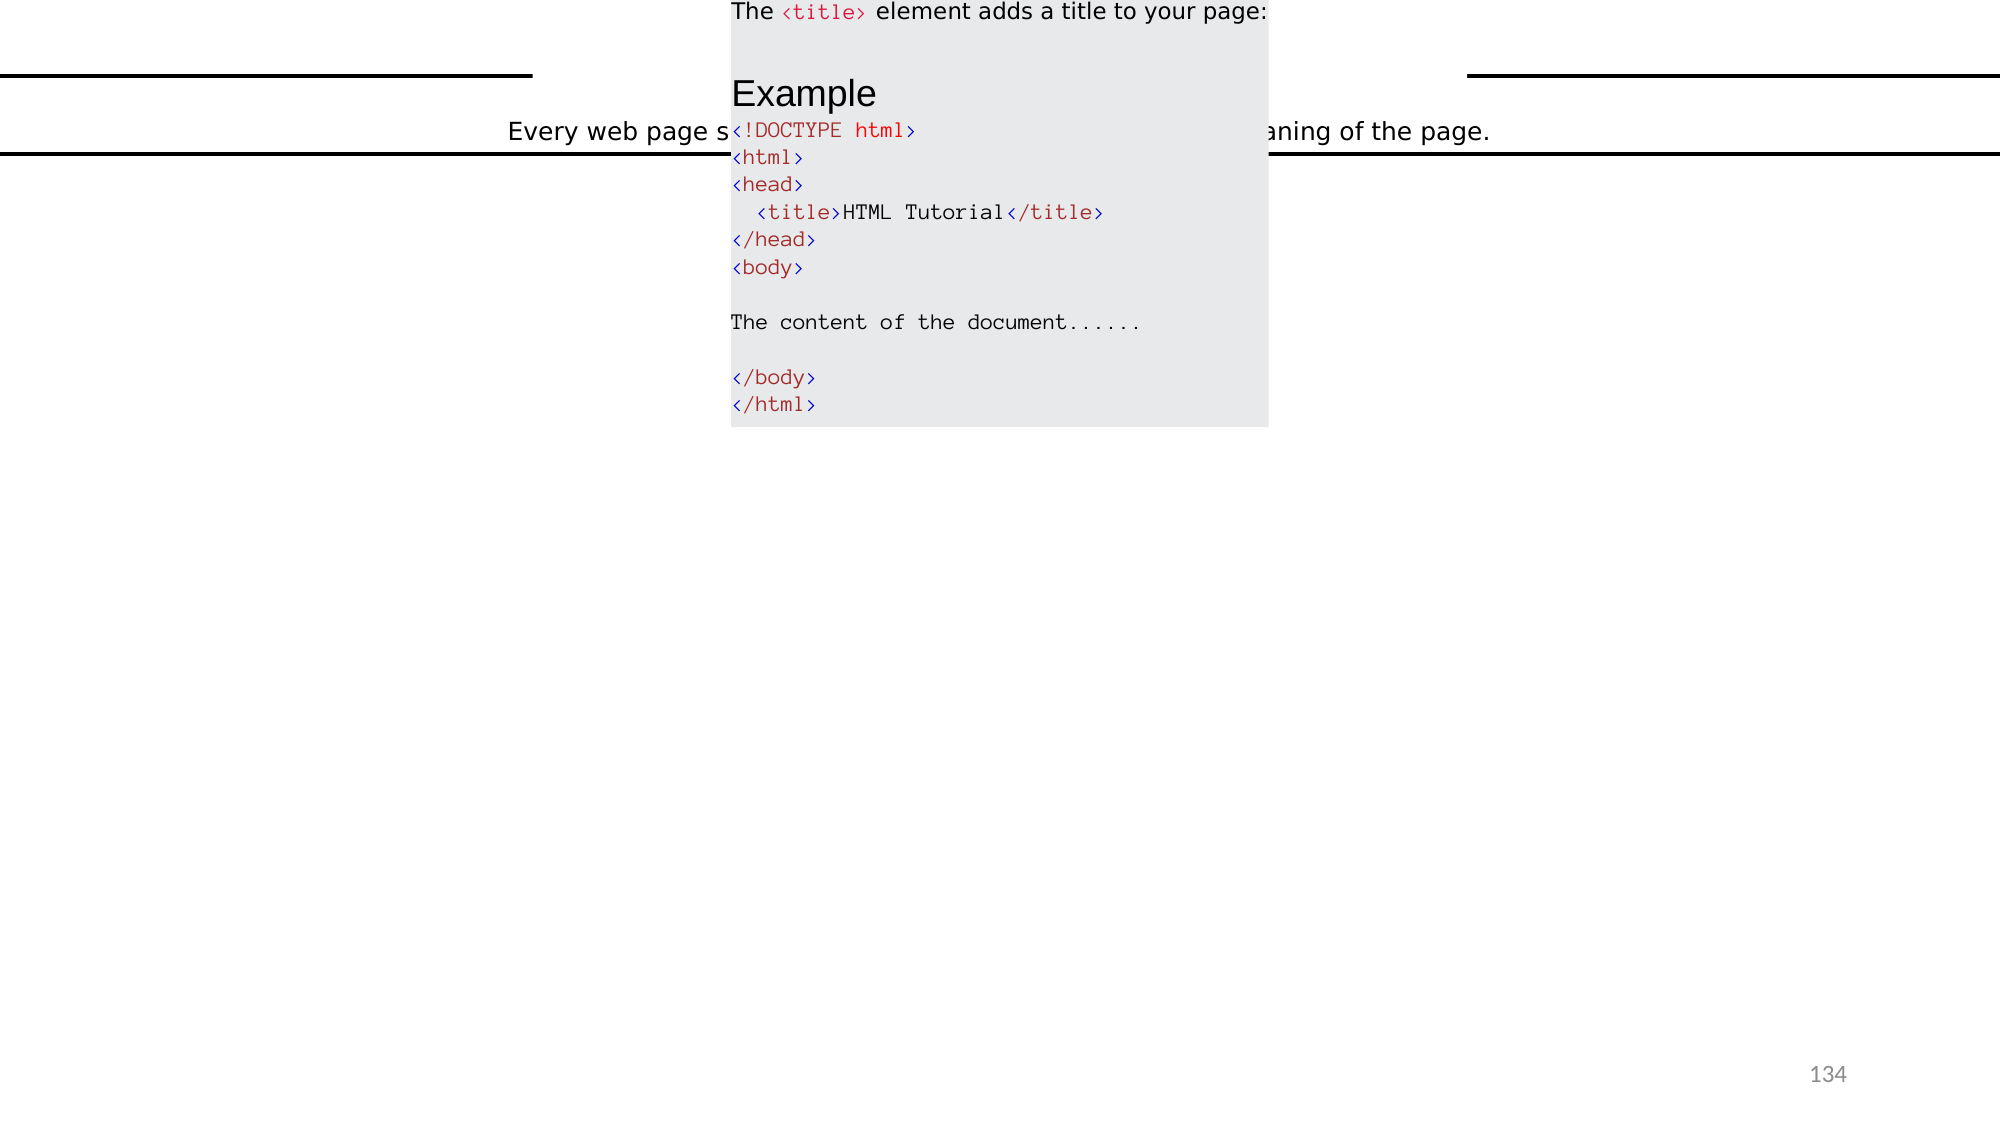

HTML Page Title
❮ PreviousNext ❯
#

Every web page should have a page title to describe the meaning of the page.

The <title> element adds a title to your page:

Example
<!DOCTYPE html>
<html>
<head>
  <title>HTML Tutorial</title>
</head>
<body>
The content of the document......
</body>
</html>

134